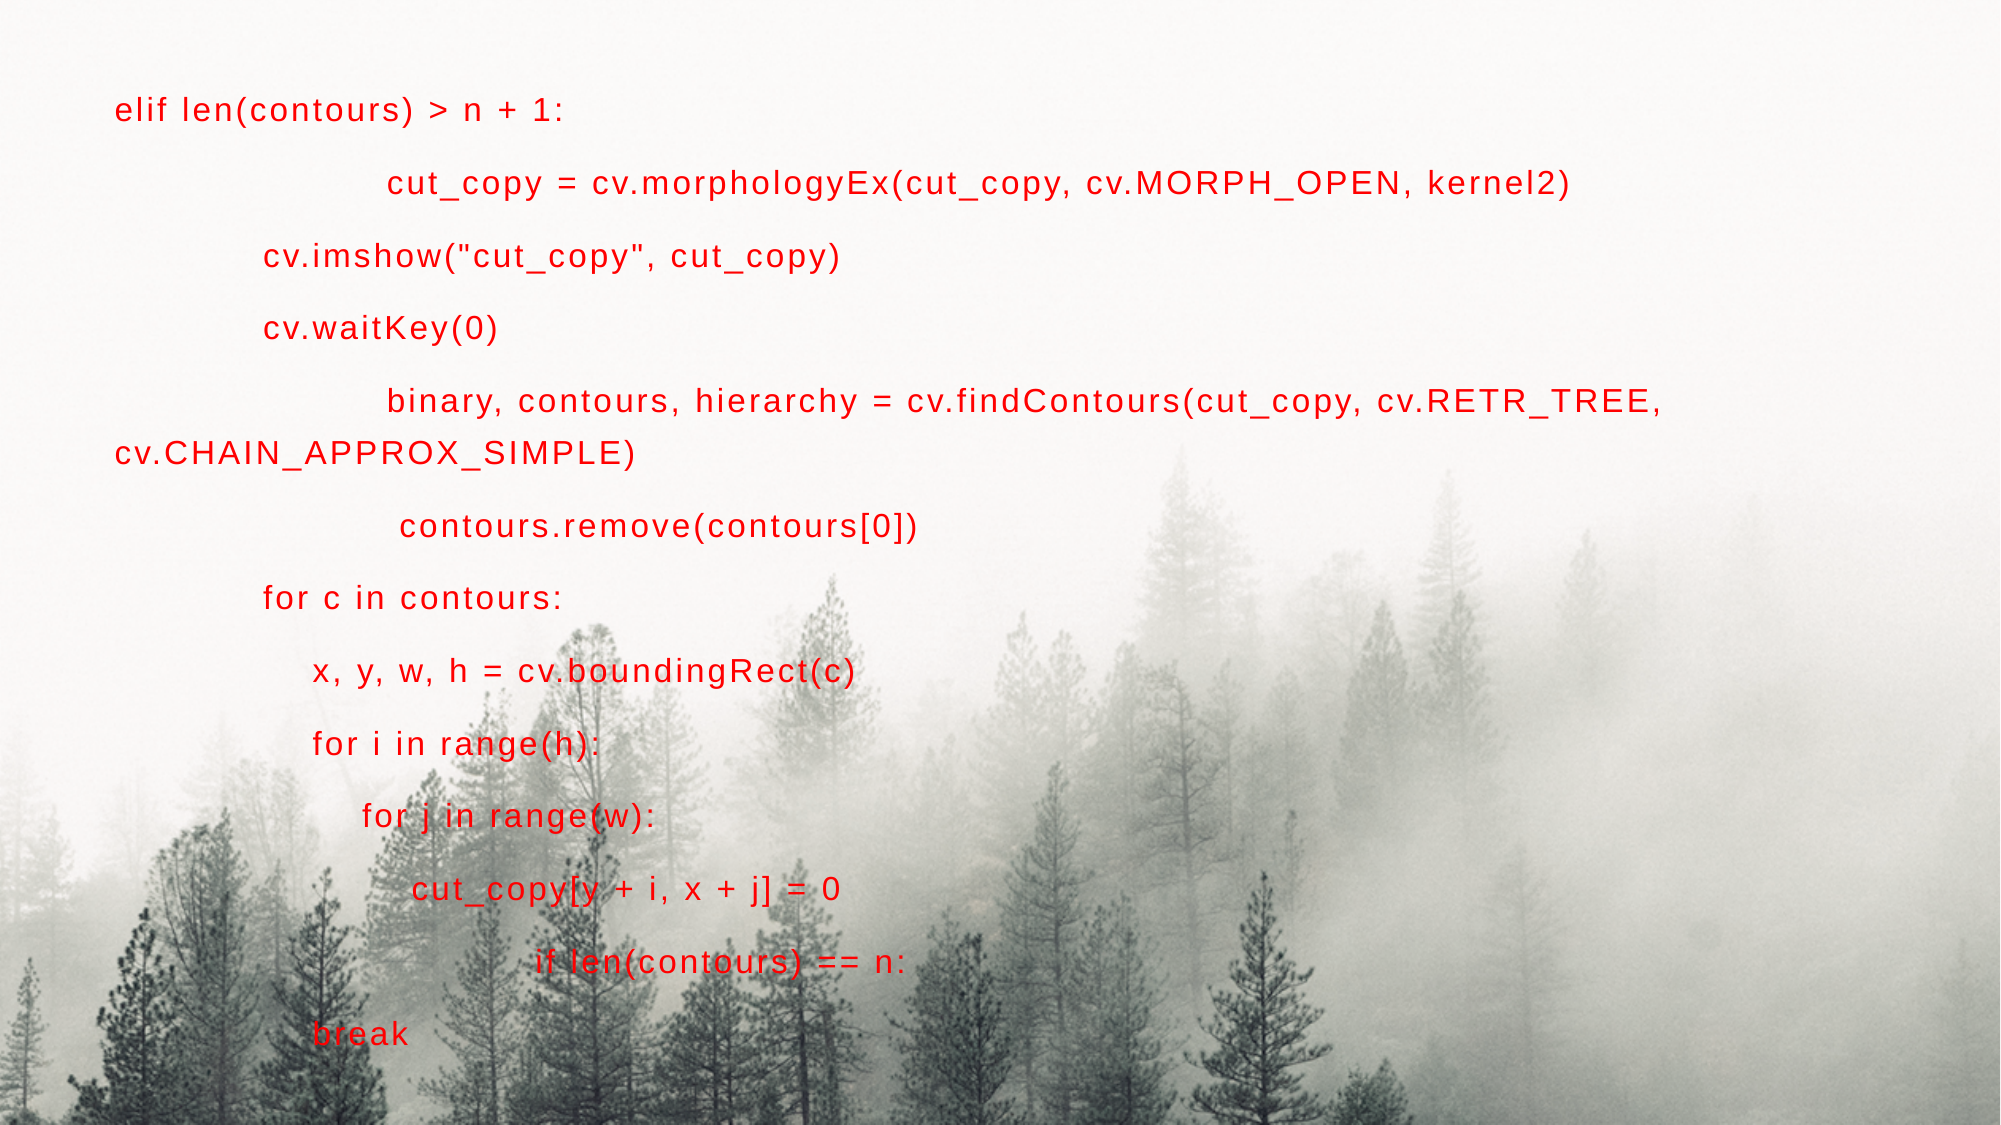

elif len(contours) > n + 1:
                      cut_copy = cv.morphologyEx(cut_copy, cv.MORPH_OPEN, kernel2)
            cv.imshow("cut_copy", cut_copy)
            cv.waitKey(0)
                      binary, contours, hierarchy = cv.findContours(cut_copy, cv.RETR_TREE, cv.CHAIN_APPROX_SIMPLE)
                       contours.remove(contours[0])
            for c in contours:
                x, y, w, h = cv.boundingRect(c)
                for i in range(h):
                    for j in range(w):
                        cut_copy[y + i, x + j] = 0
                                  if len(contours) == n:
                break